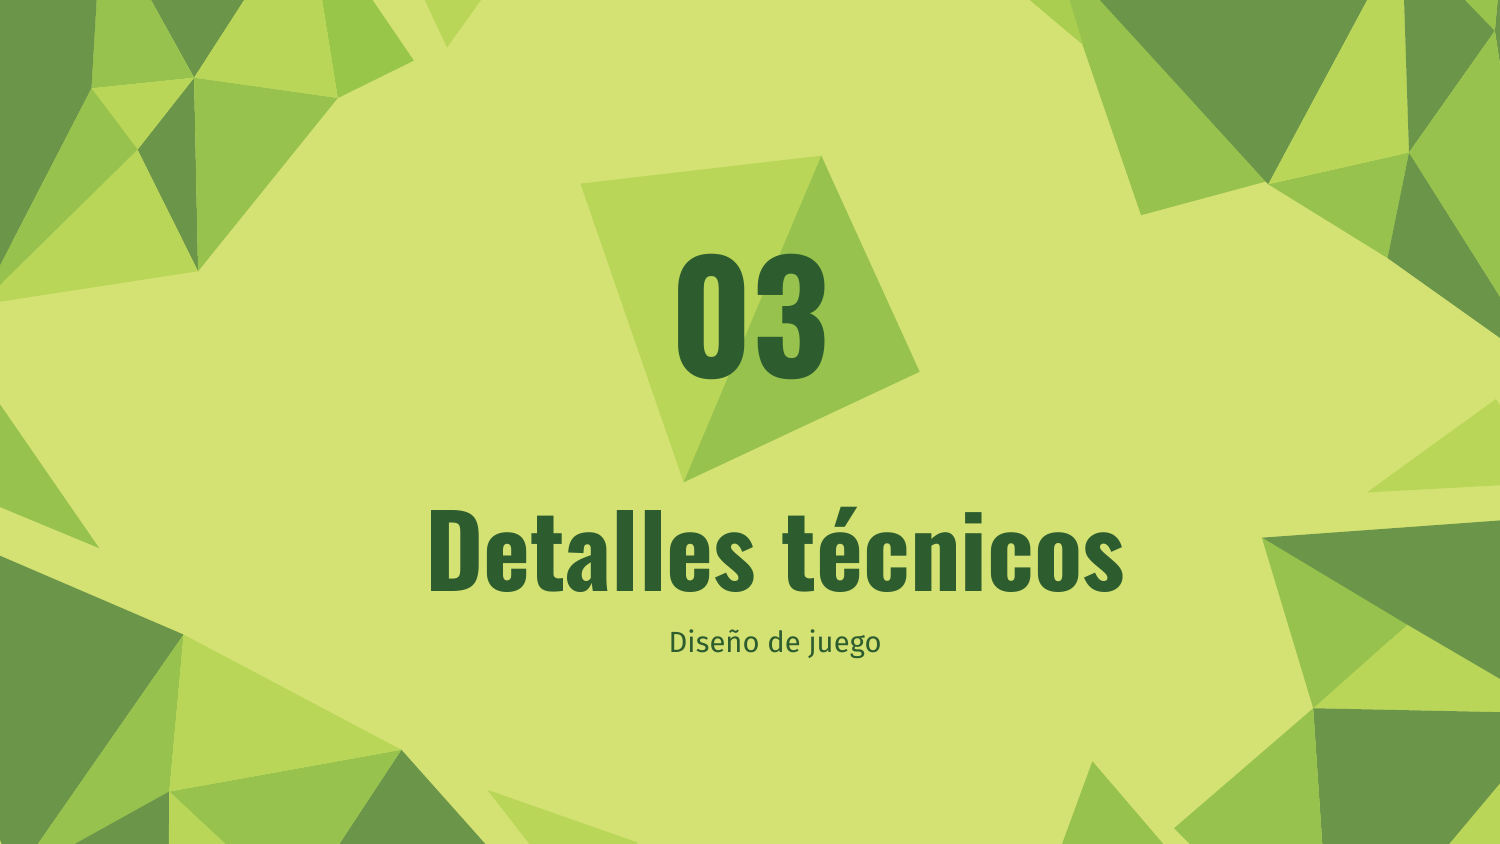

03
# Detalles técnicos
Diseño de juego